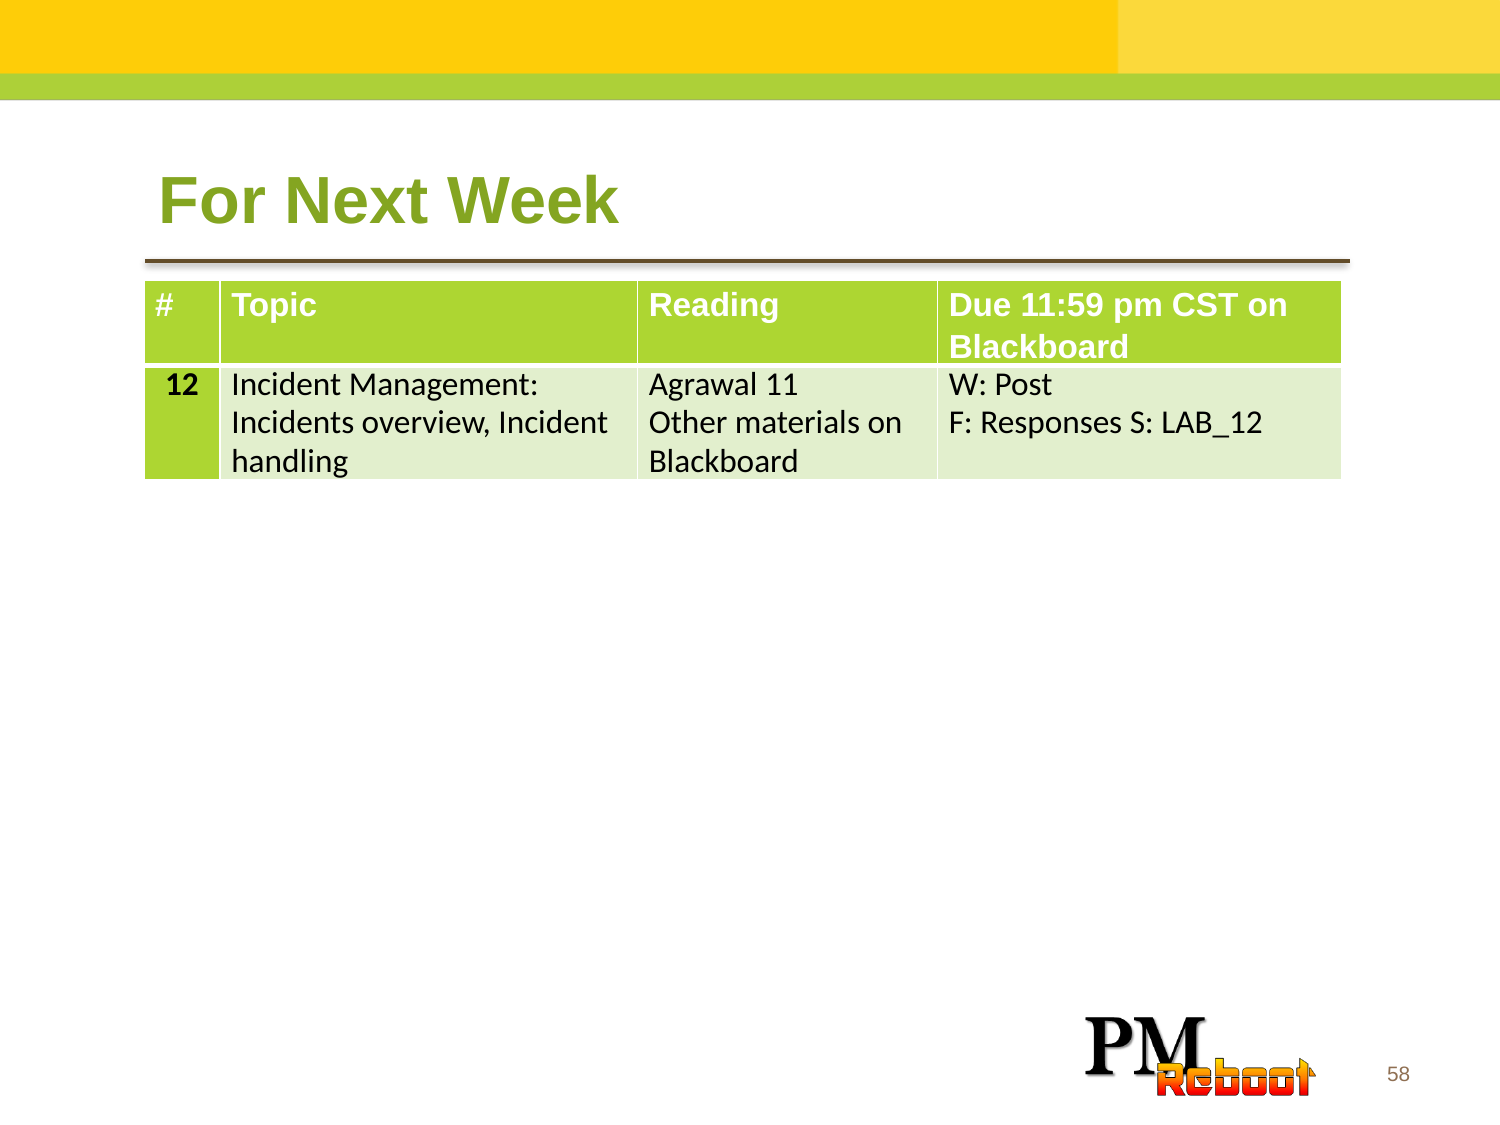

For Next Week
| # | Topic | Reading | Due 11:59 pm CST on Blackboard |
| --- | --- | --- | --- |
| 12 | Incident Management: Incidents overview, Incident handling | Agrawal 11 Other materials on Blackboard | W: Post F: Responses S: LAB\_12 |
58